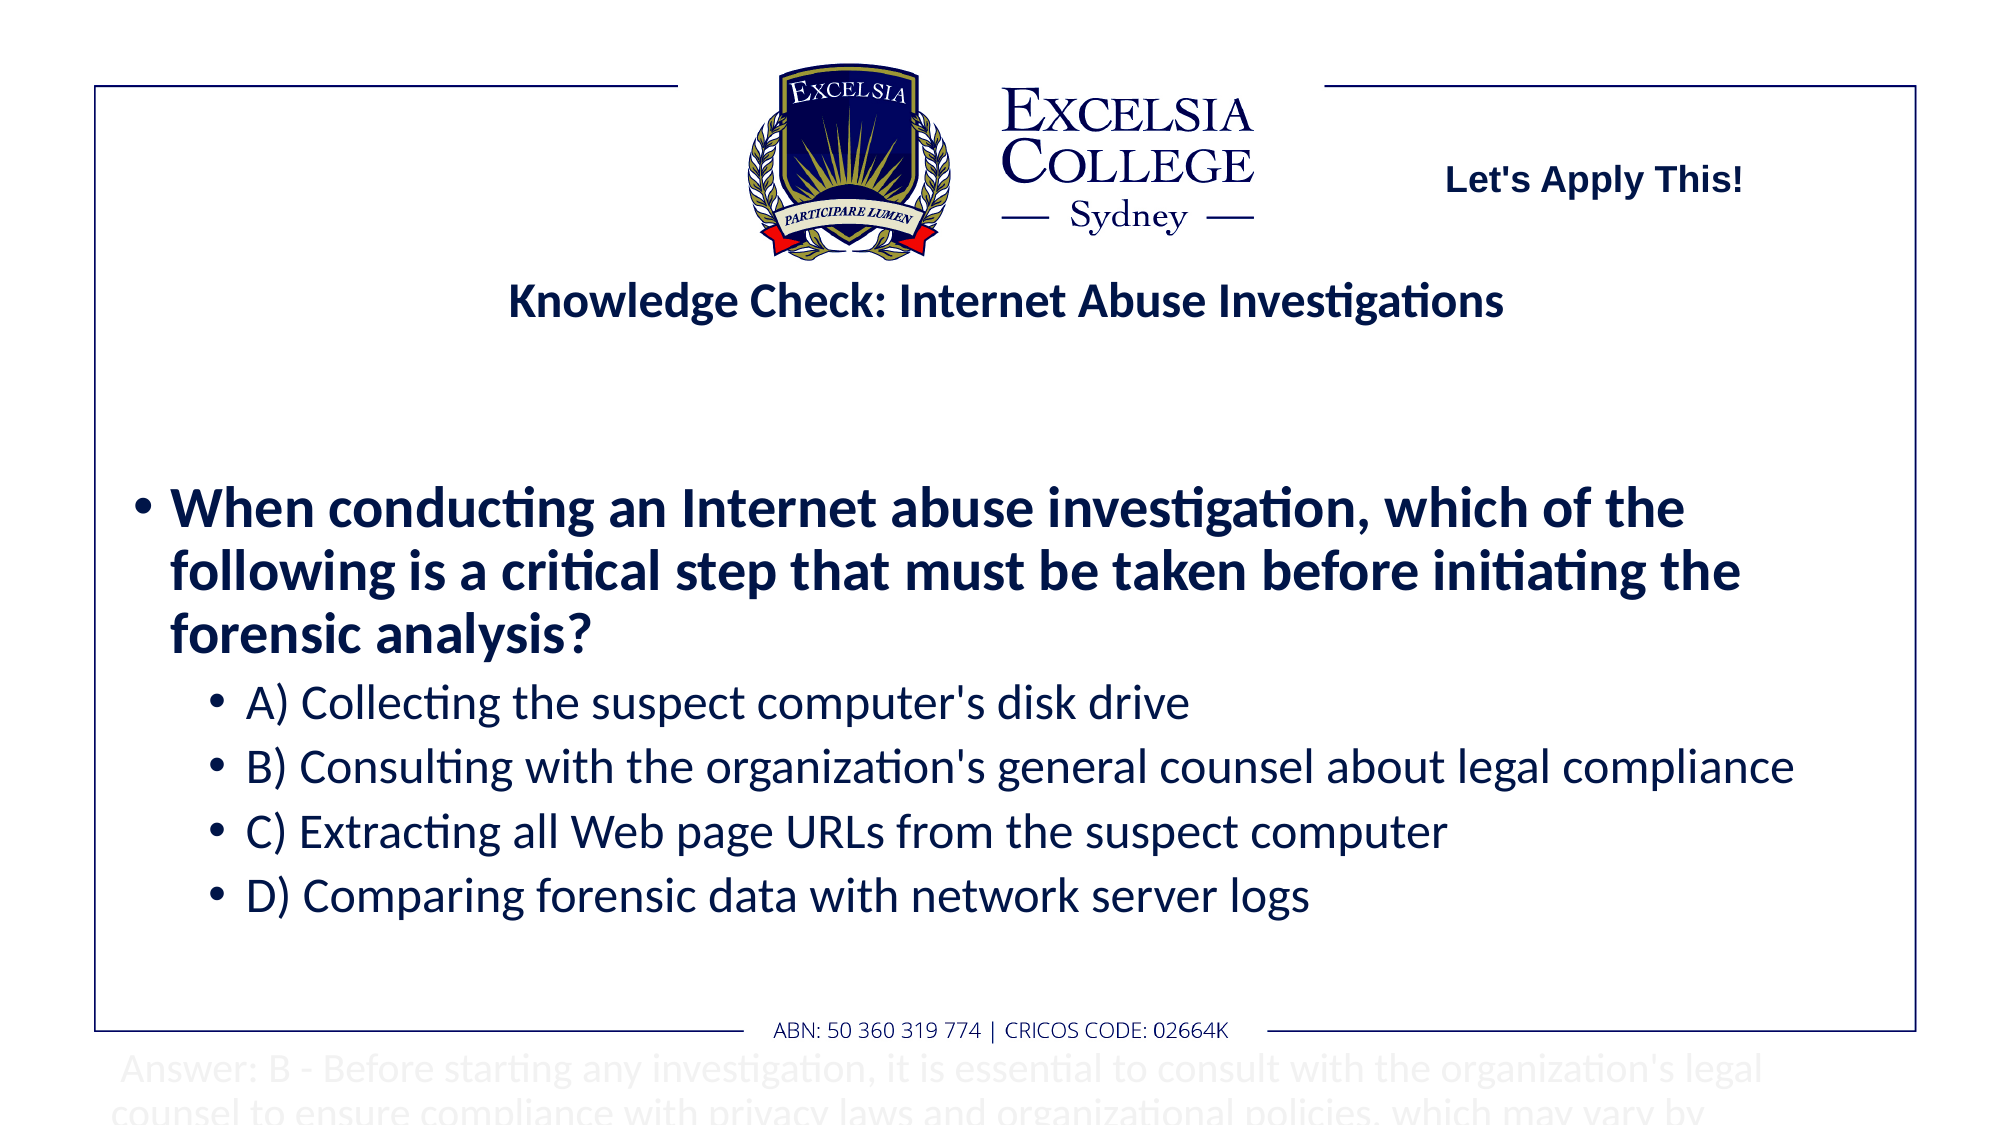

Let's Apply This!
# Knowledge Check: Internet Abuse Investigations

When conducting an Internet abuse investigation, which of the following is a critical step that must be taken before initiating the forensic analysis?
A) Collecting the suspect computer's disk drive
B) Consulting with the organization's general counsel about legal compliance
C) Extracting all Web page URLs from the suspect computer
D) Comparing forensic data with network server logs

 Answer: B - Before starting any investigation, it is essential to consult with the organization's legal counsel to ensure compliance with privacy laws and organizational policies, which may vary by jurisdiction and could override internal procedures.